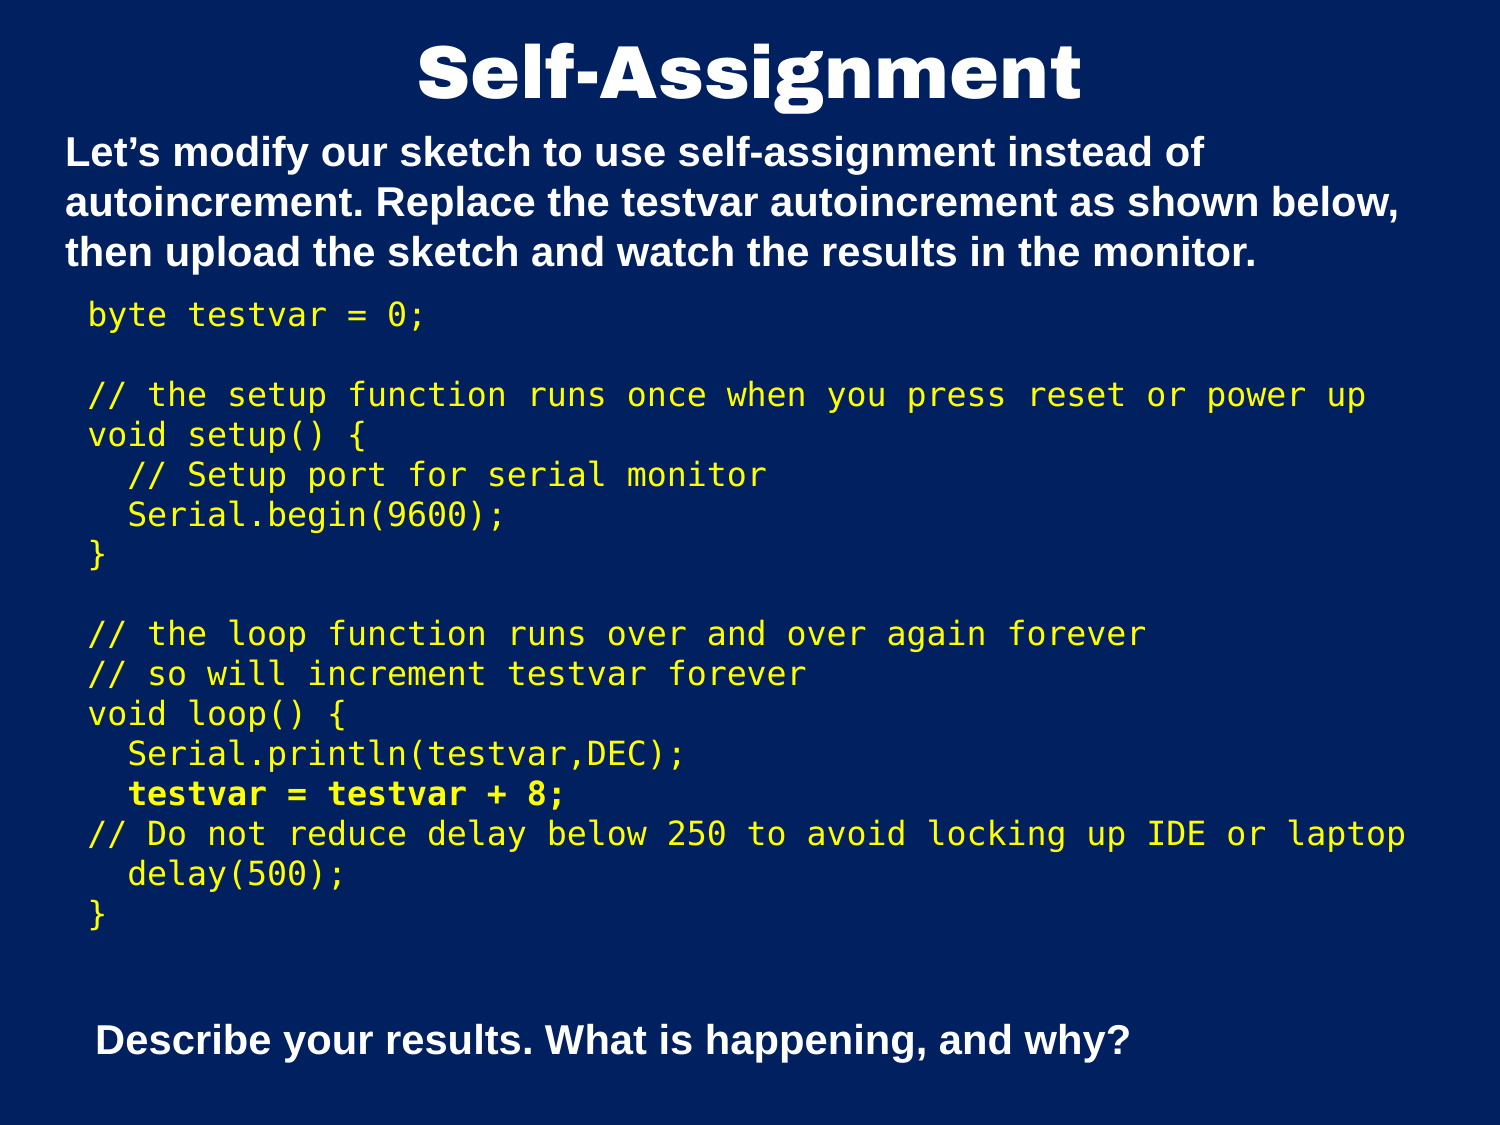

# Self-Assignment
Let’s modify our sketch to use self-assignment instead of autoincrement. Replace the testvar autoincrement as shown below, then upload the sketch and watch the results in the monitor.
byte testvar = 0;

// the setup function runs once when you press reset or power up
void setup() {
  // Setup port for serial monitor
  Serial.begin(9600);
}

// the loop function runs over and over again forever
// so will increment testvar forever
void loop() {
  Serial.println(testvar,DEC);
  testvar = testvar + 8;
// Do not reduce delay below 250 to avoid locking up IDE or laptop
  delay(500);
}
Describe your results. What is happening, and why?